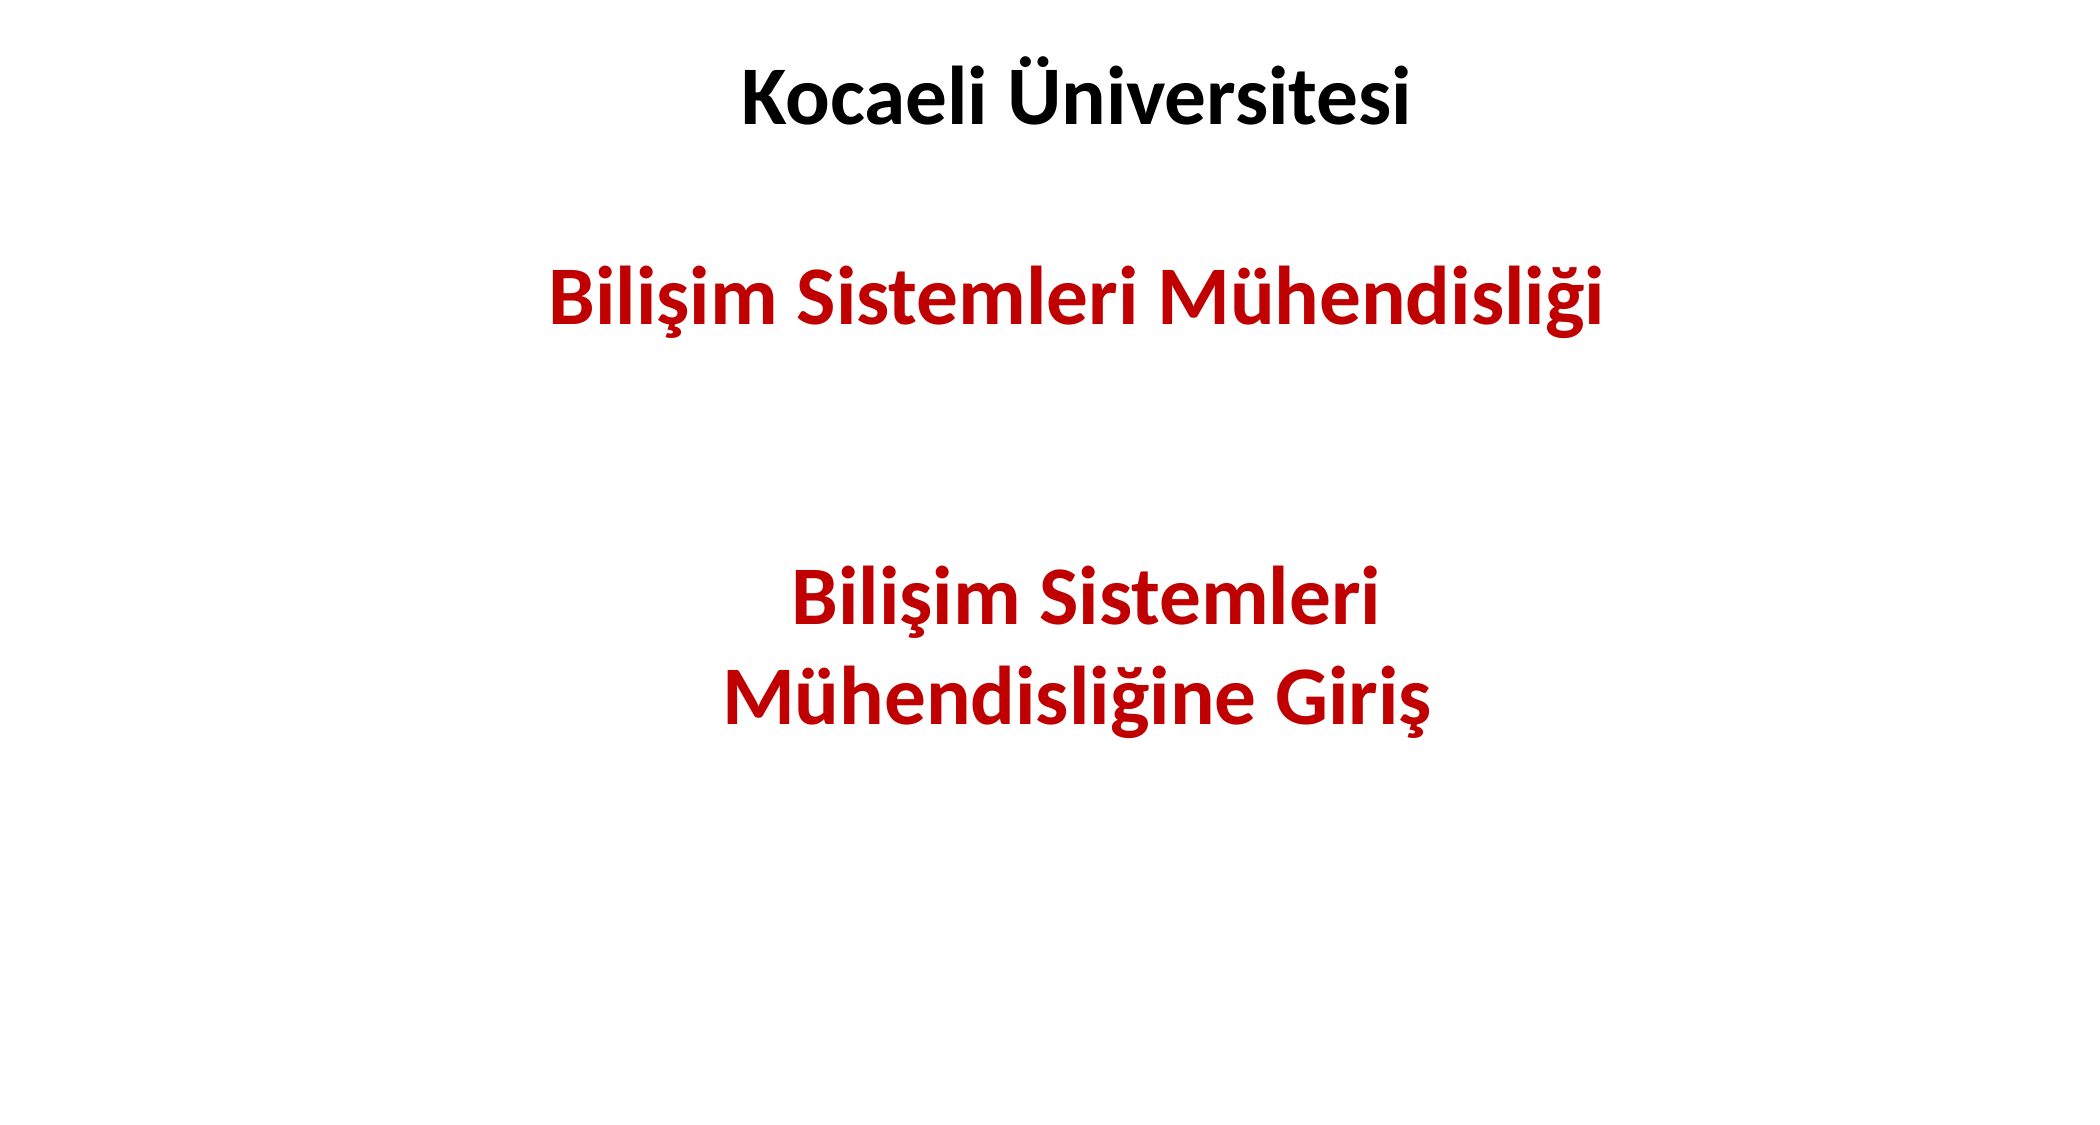

# Kocaeli Üniversitesi Bilişim Sistemleri Mühendisliği Bilişim Sistemleri Mühendisliğine Giriş